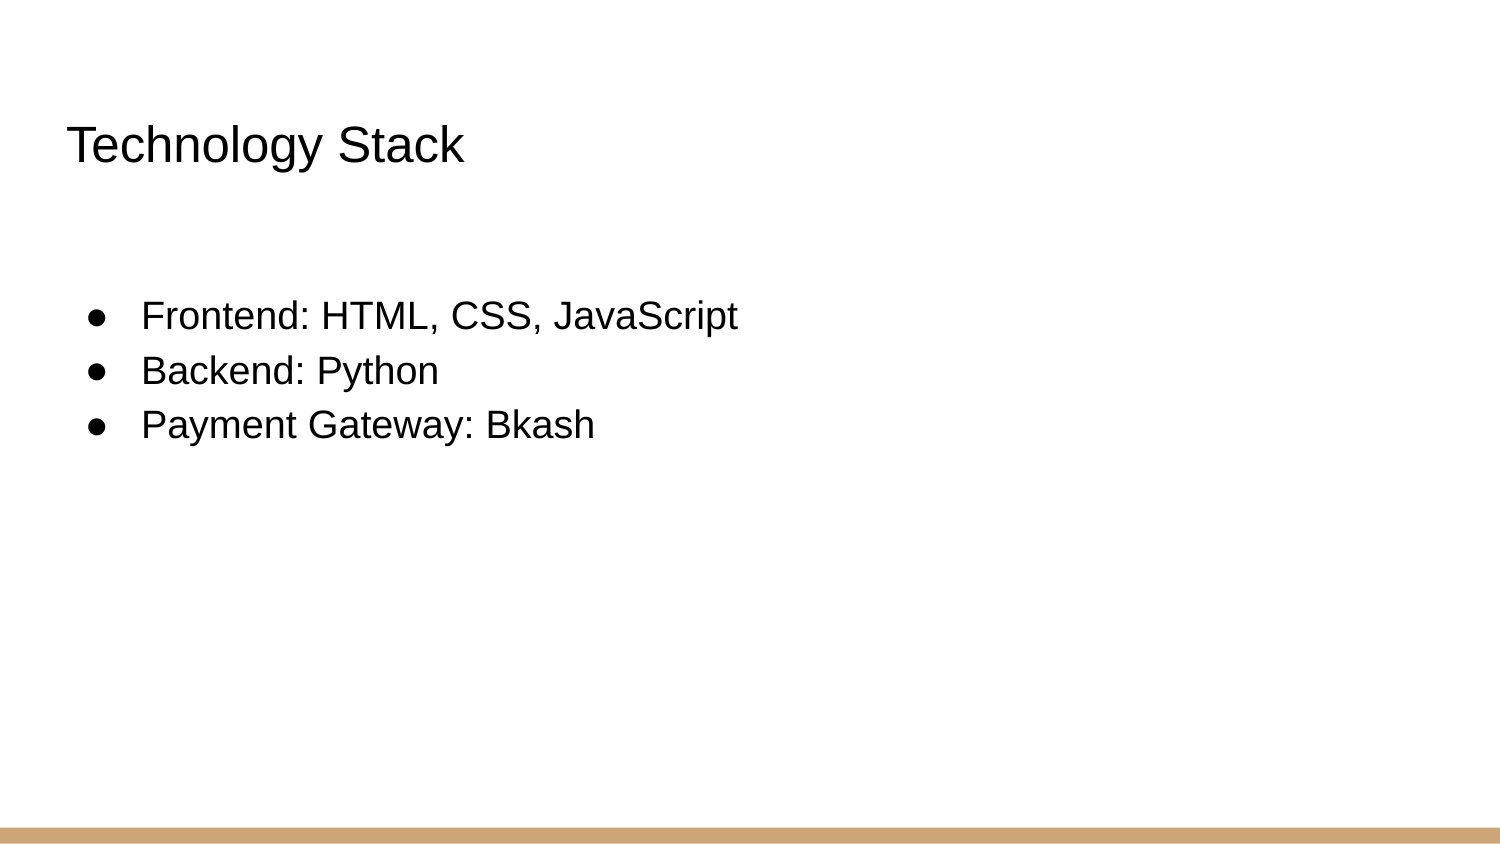

# Technology Stack
Frontend: HTML, CSS, JavaScript
Backend: Python
Payment Gateway: Bkash